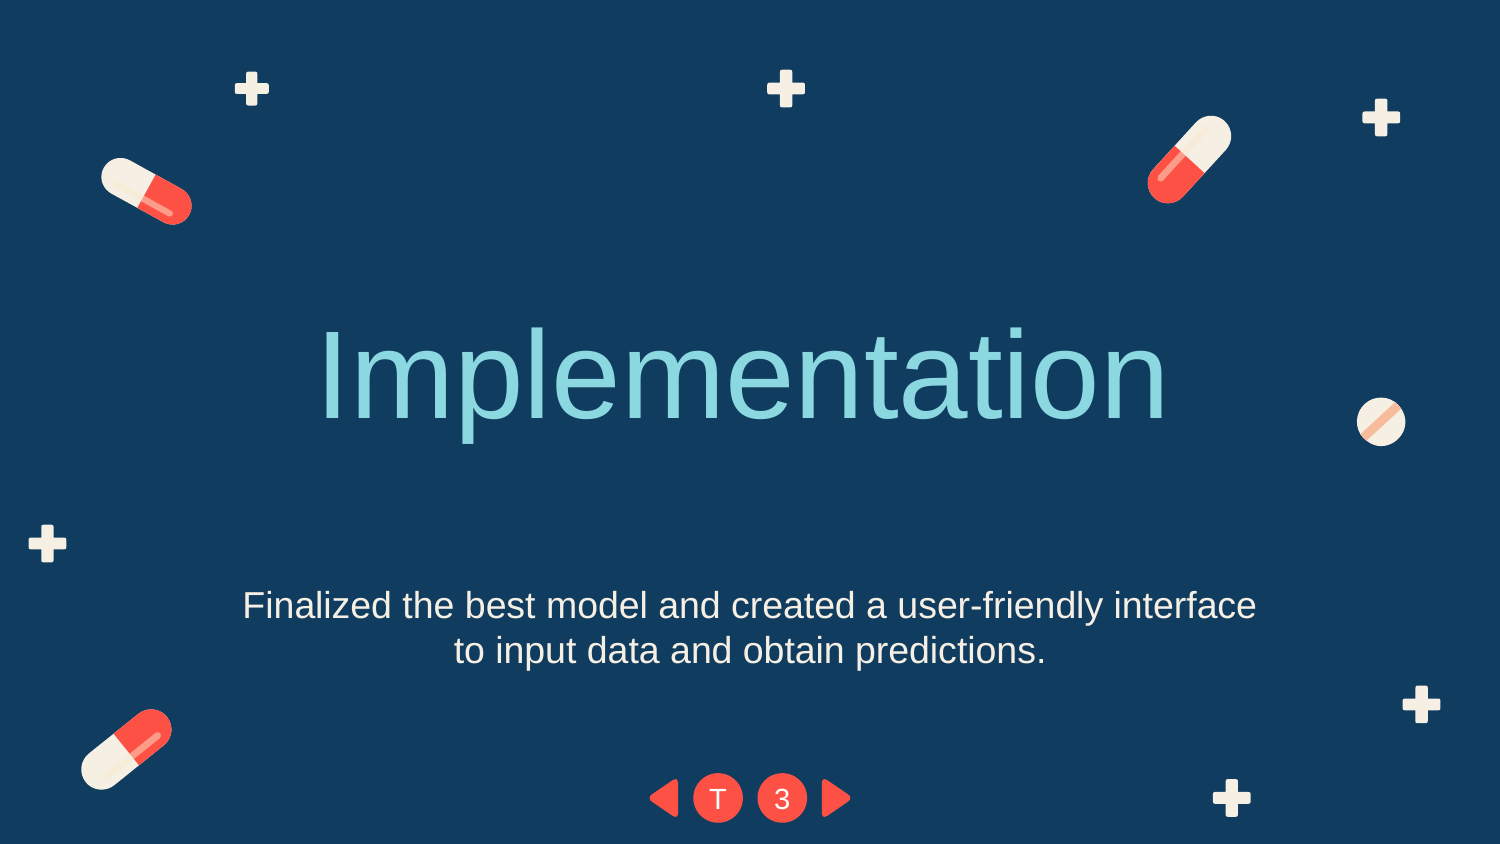

# Implementation
Finalized the best model and created a user-friendly interface to input data and obtain predictions.
T
3